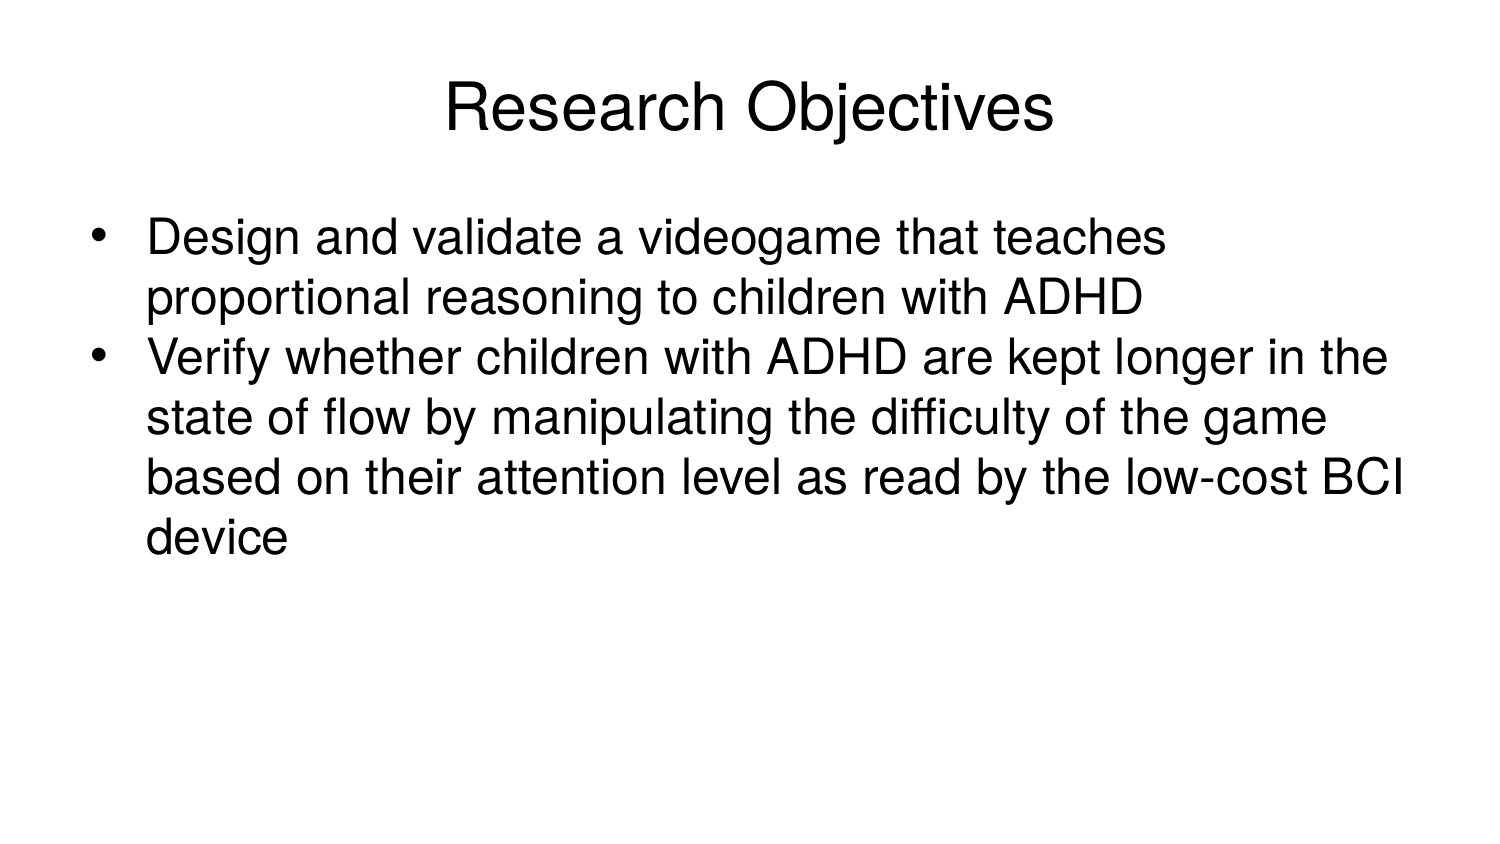

# Research Objectives
Design and validate a videogame that teaches proportional reasoning to children with ADHD
Verify whether children with ADHD are kept longer in the state of flow by manipulating the difficulty of the game based on their attention level as read by the low-cost BCI device